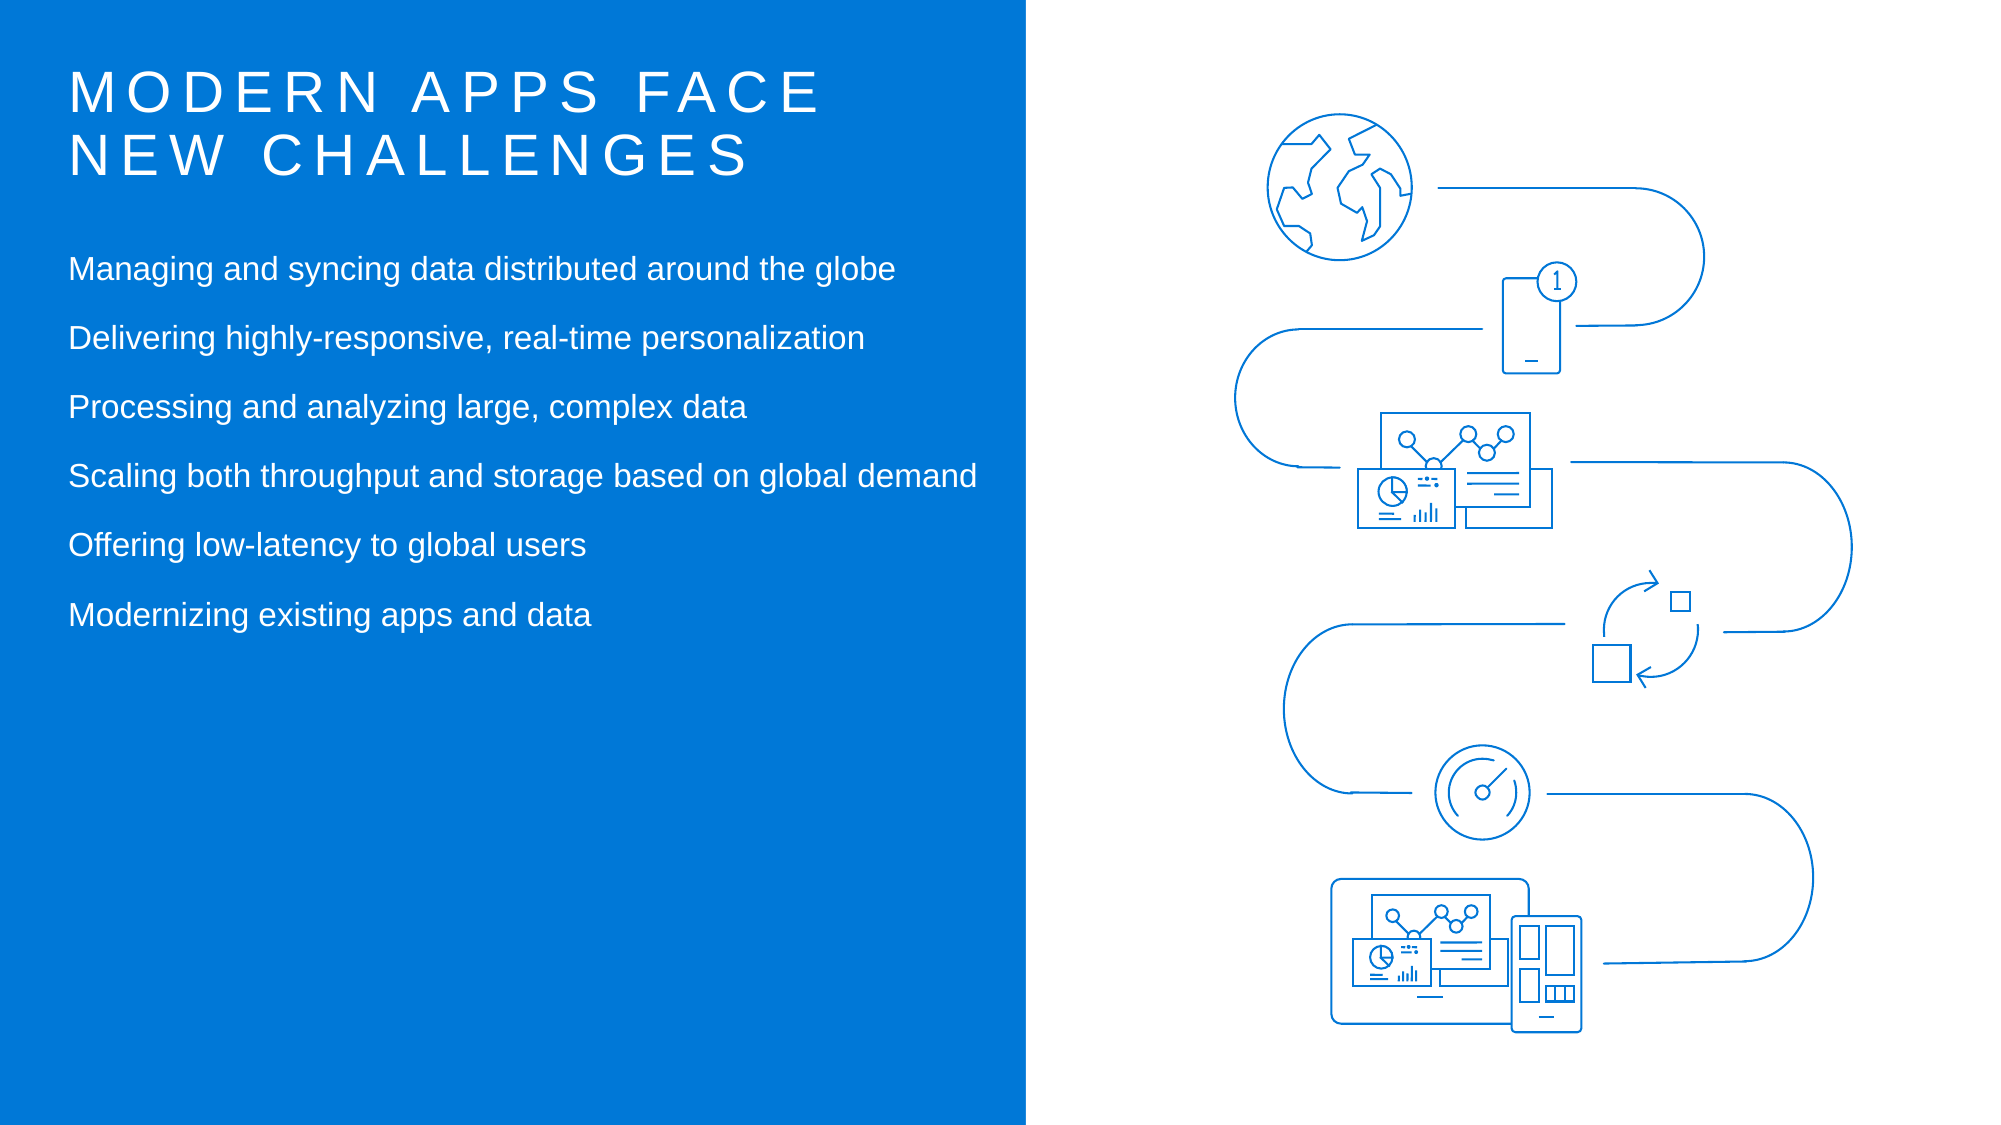

# Modern apps face new challenges

Managing and syncing data distributed around the globe
Delivering highly-responsive, real-time personalization
Processing and analyzing large, complex data
Scaling both throughput and storage based on global demand
Offering low-latency to global users
Modernizing existing apps and data